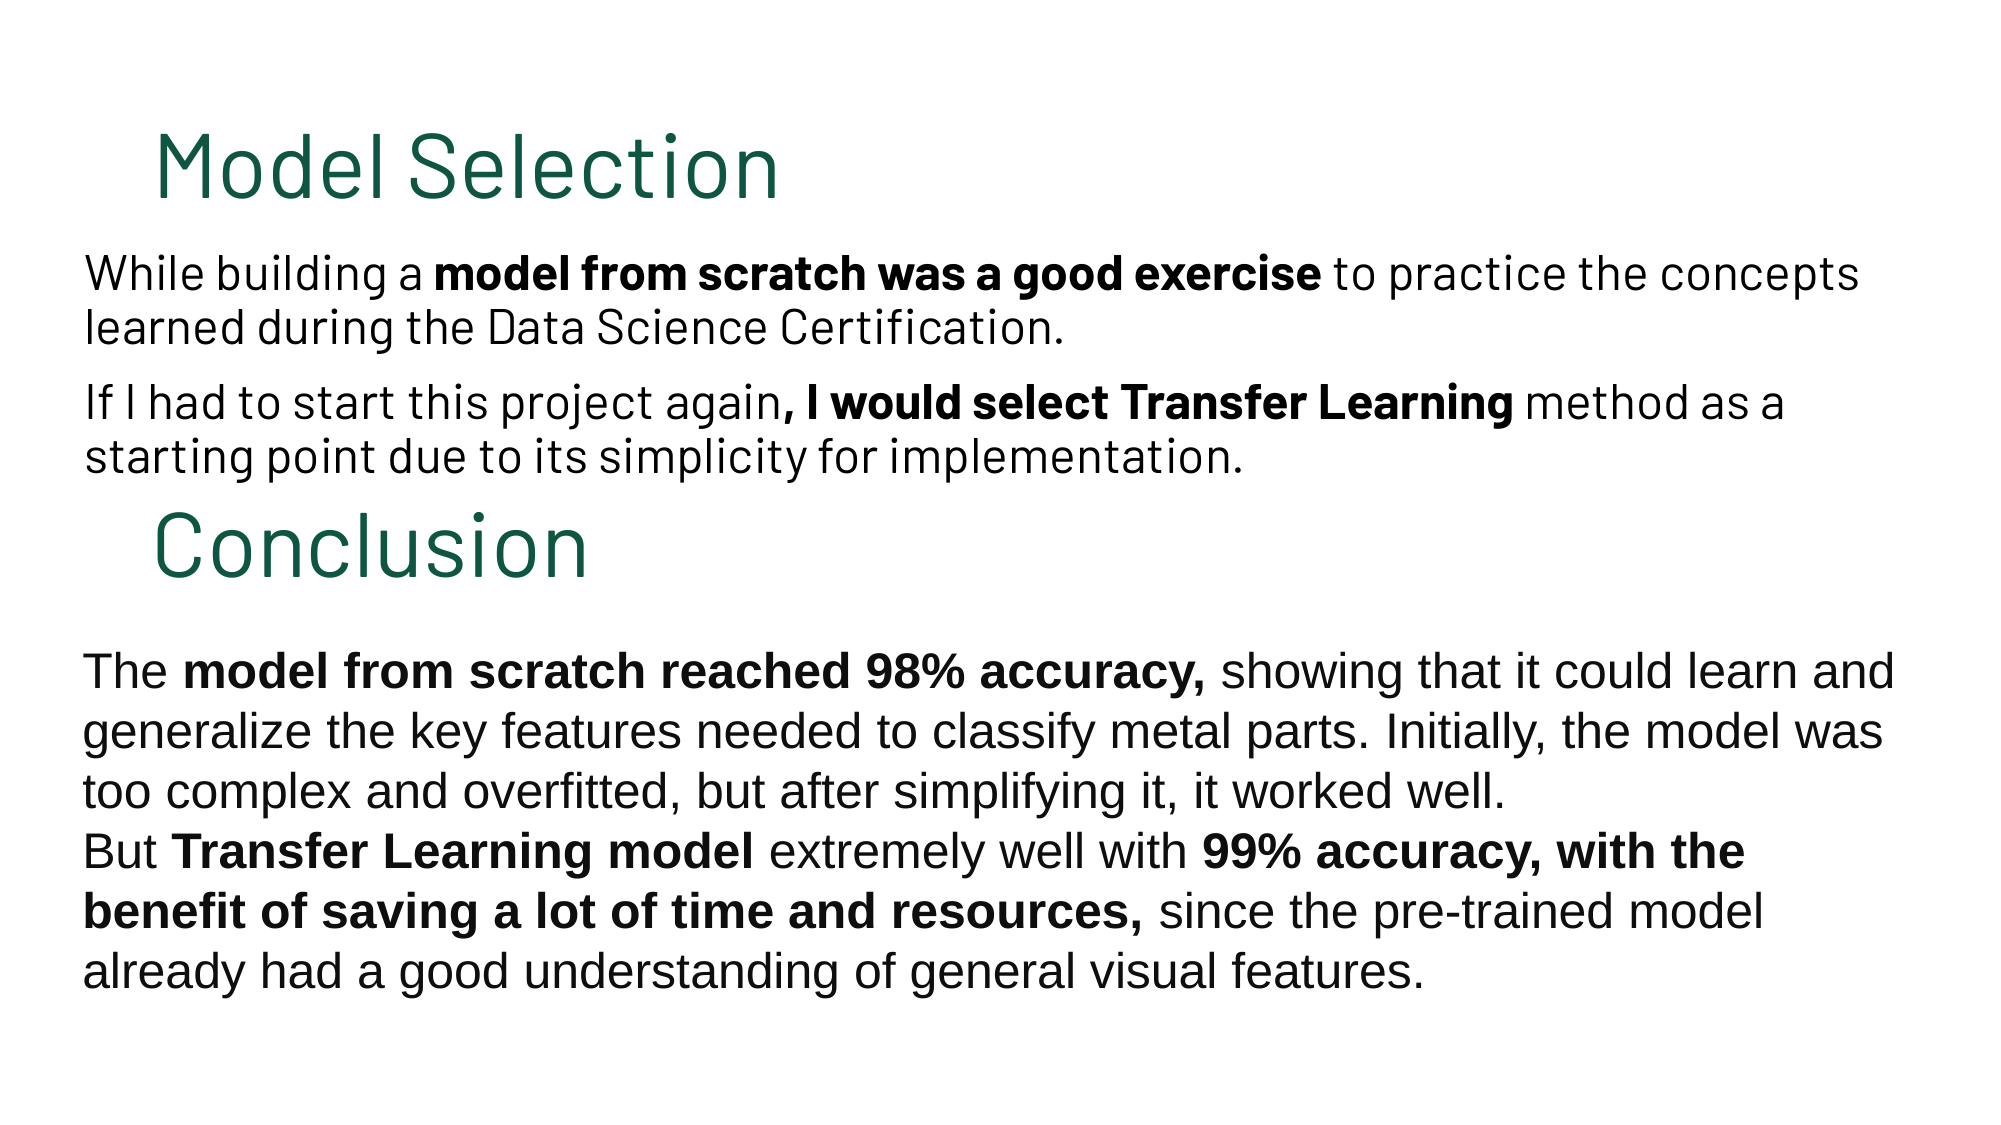

# Model Selection
While building a model from scratch was a good exercise to practice the concepts learned during the Data Science Certification.
If I had to start this project again, I would select Transfer Learning method as a starting point due to its simplicity for implementation.
Conclusion
The model from scratch reached 98% accuracy, showing that it could learn and generalize the key features needed to classify metal parts. Initially, the model was too complex and overfitted, but after simplifying it, it worked well.
But Transfer Learning model extremely well with 99% accuracy, with the benefit of saving a lot of time and resources, since the pre-trained model already had a good understanding of general visual features.